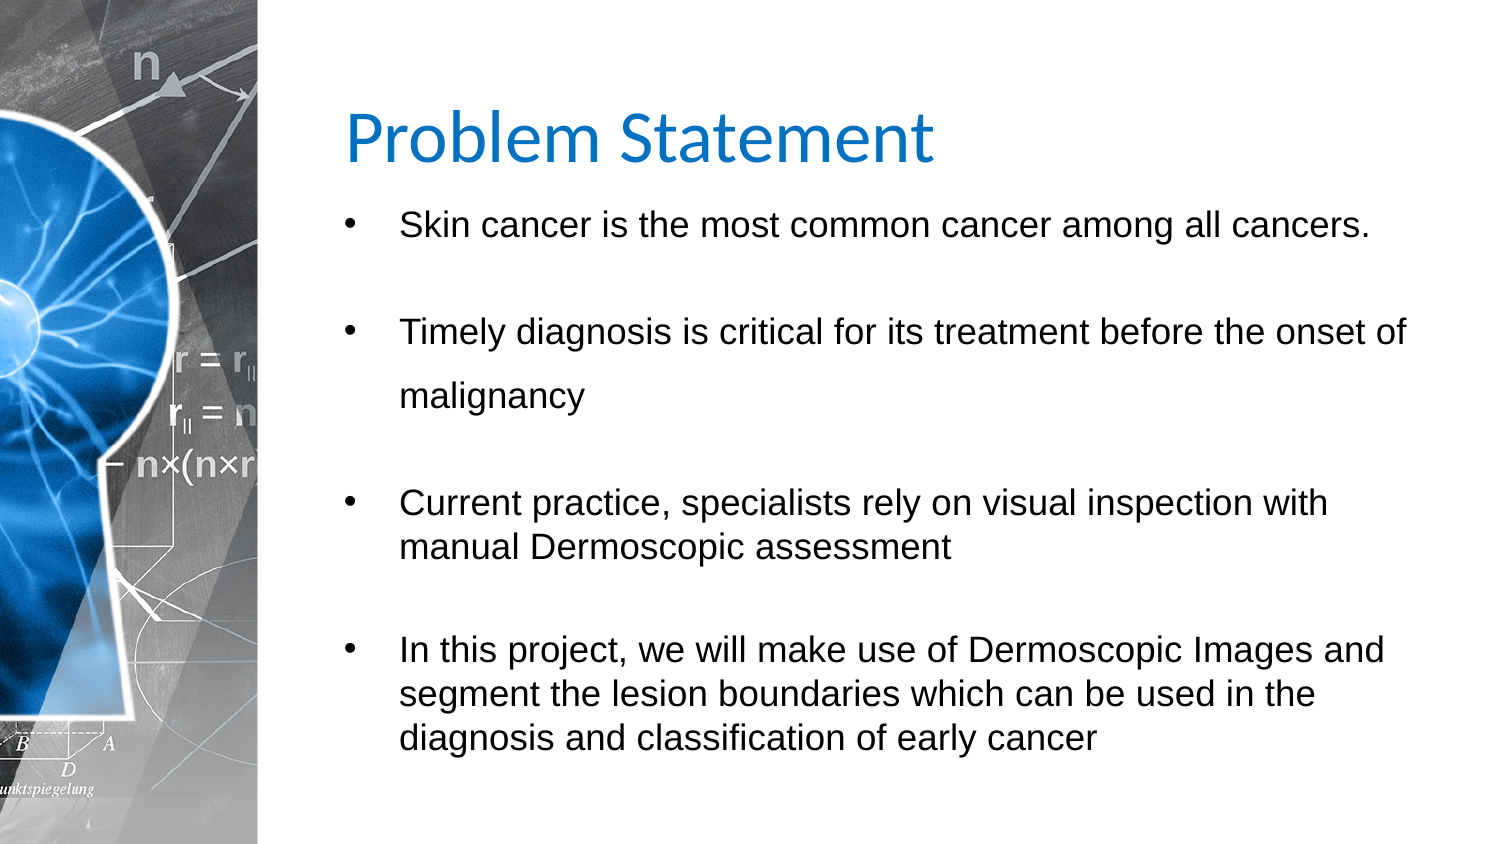

# Problem Statement
Skin cancer is the most common cancer among all cancers.

Timely diagnosis is critical for its treatment before the onset of malignancy

Current practice, specialists rely on visual inspection with manual Dermoscopic assessment

In this project, we will make use of Dermoscopic Images and segment the lesion boundaries which can be used in the diagnosis and classification of early cancer